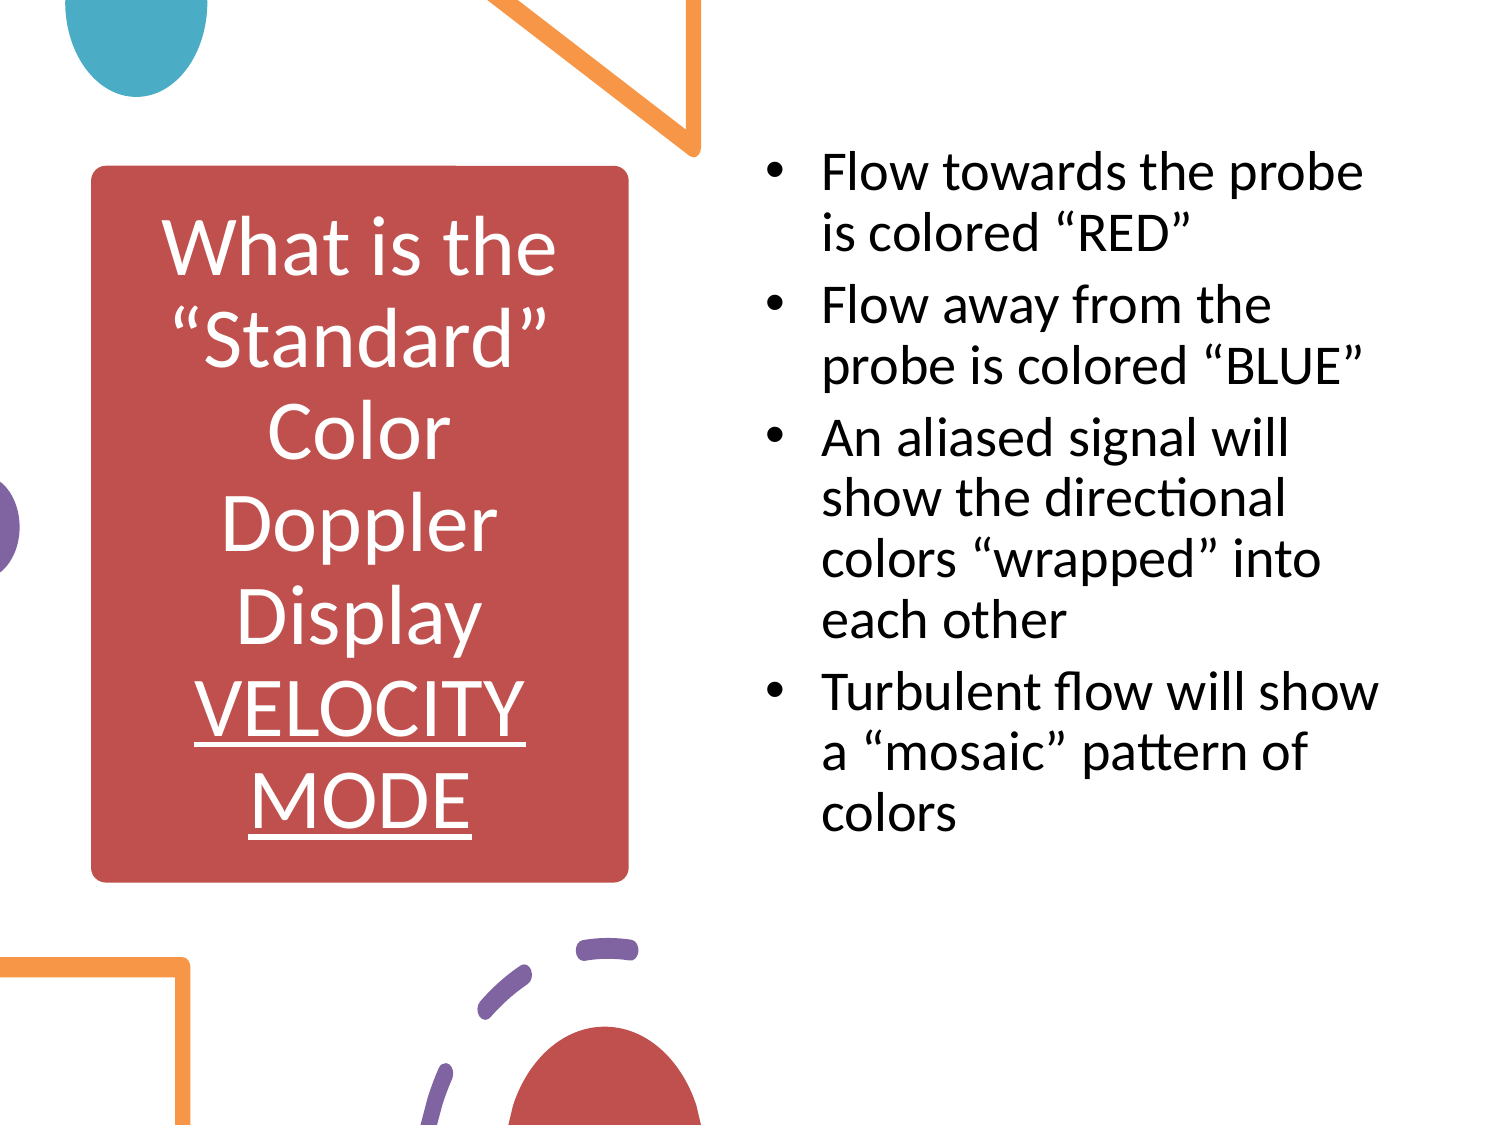

Flow towards the probe is colored “RED”
Flow away from the probe is colored “BLUE”
An aliased signal will show the directional colors “wrapped” into each other
Turbulent flow will show a “mosaic” pattern of colors

# What is the “Standard” Color Doppler Display VELOCITY MODE